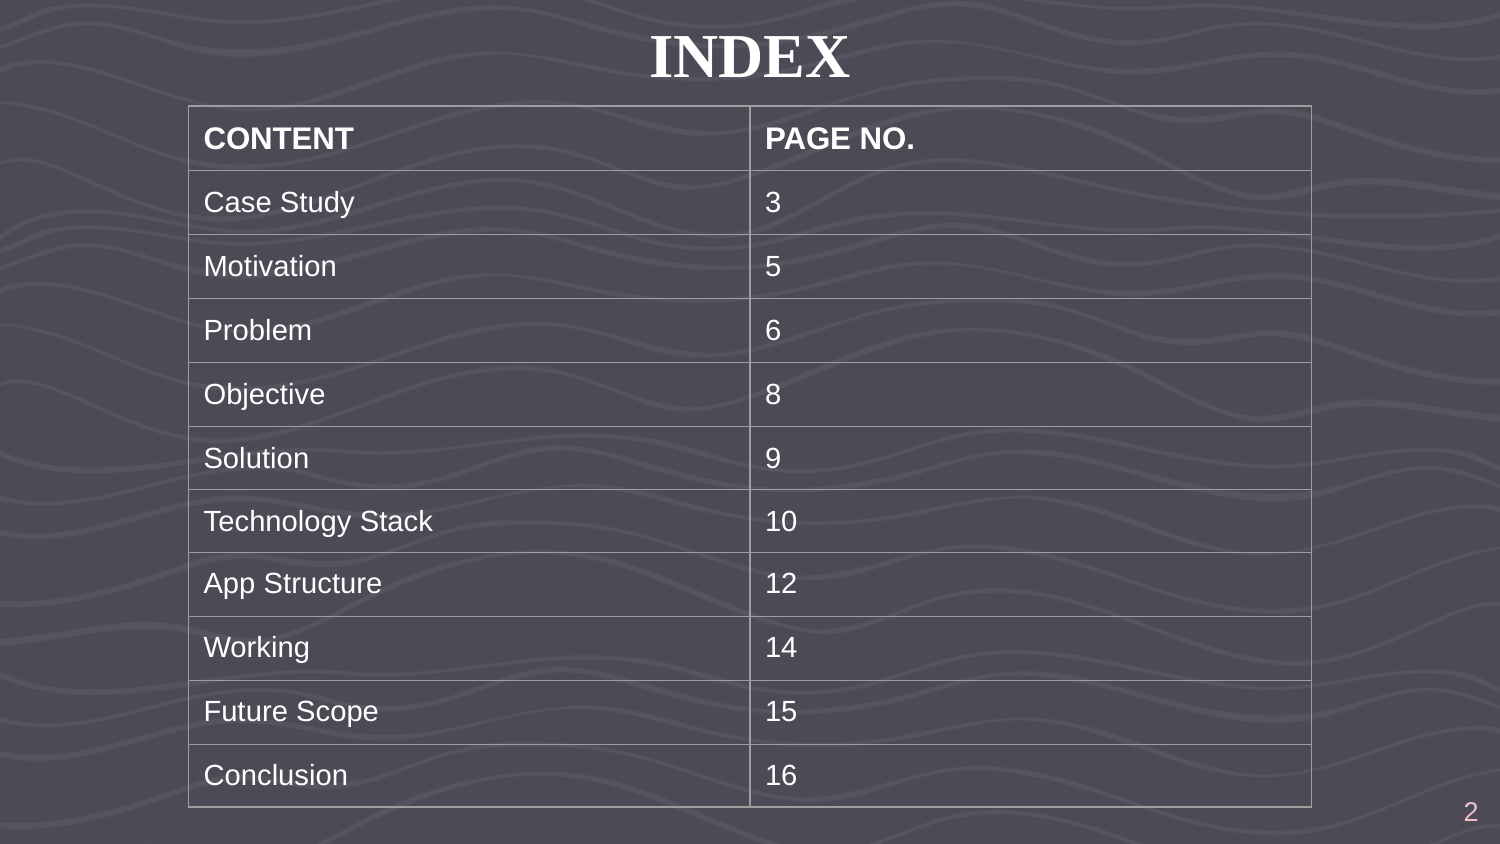

INDEX
| CONTENT | PAGE NO. |
| --- | --- |
| Case Study | 3 |
| Motivation | 5 |
| Problem | 6 |
| Objective | 8 |
| Solution | 9 |
| Technology Stack | 10 |
| App Structure | 12 |
| Working | 14 |
| Future Scope | 15 |
| Conclusion | 16 |
2